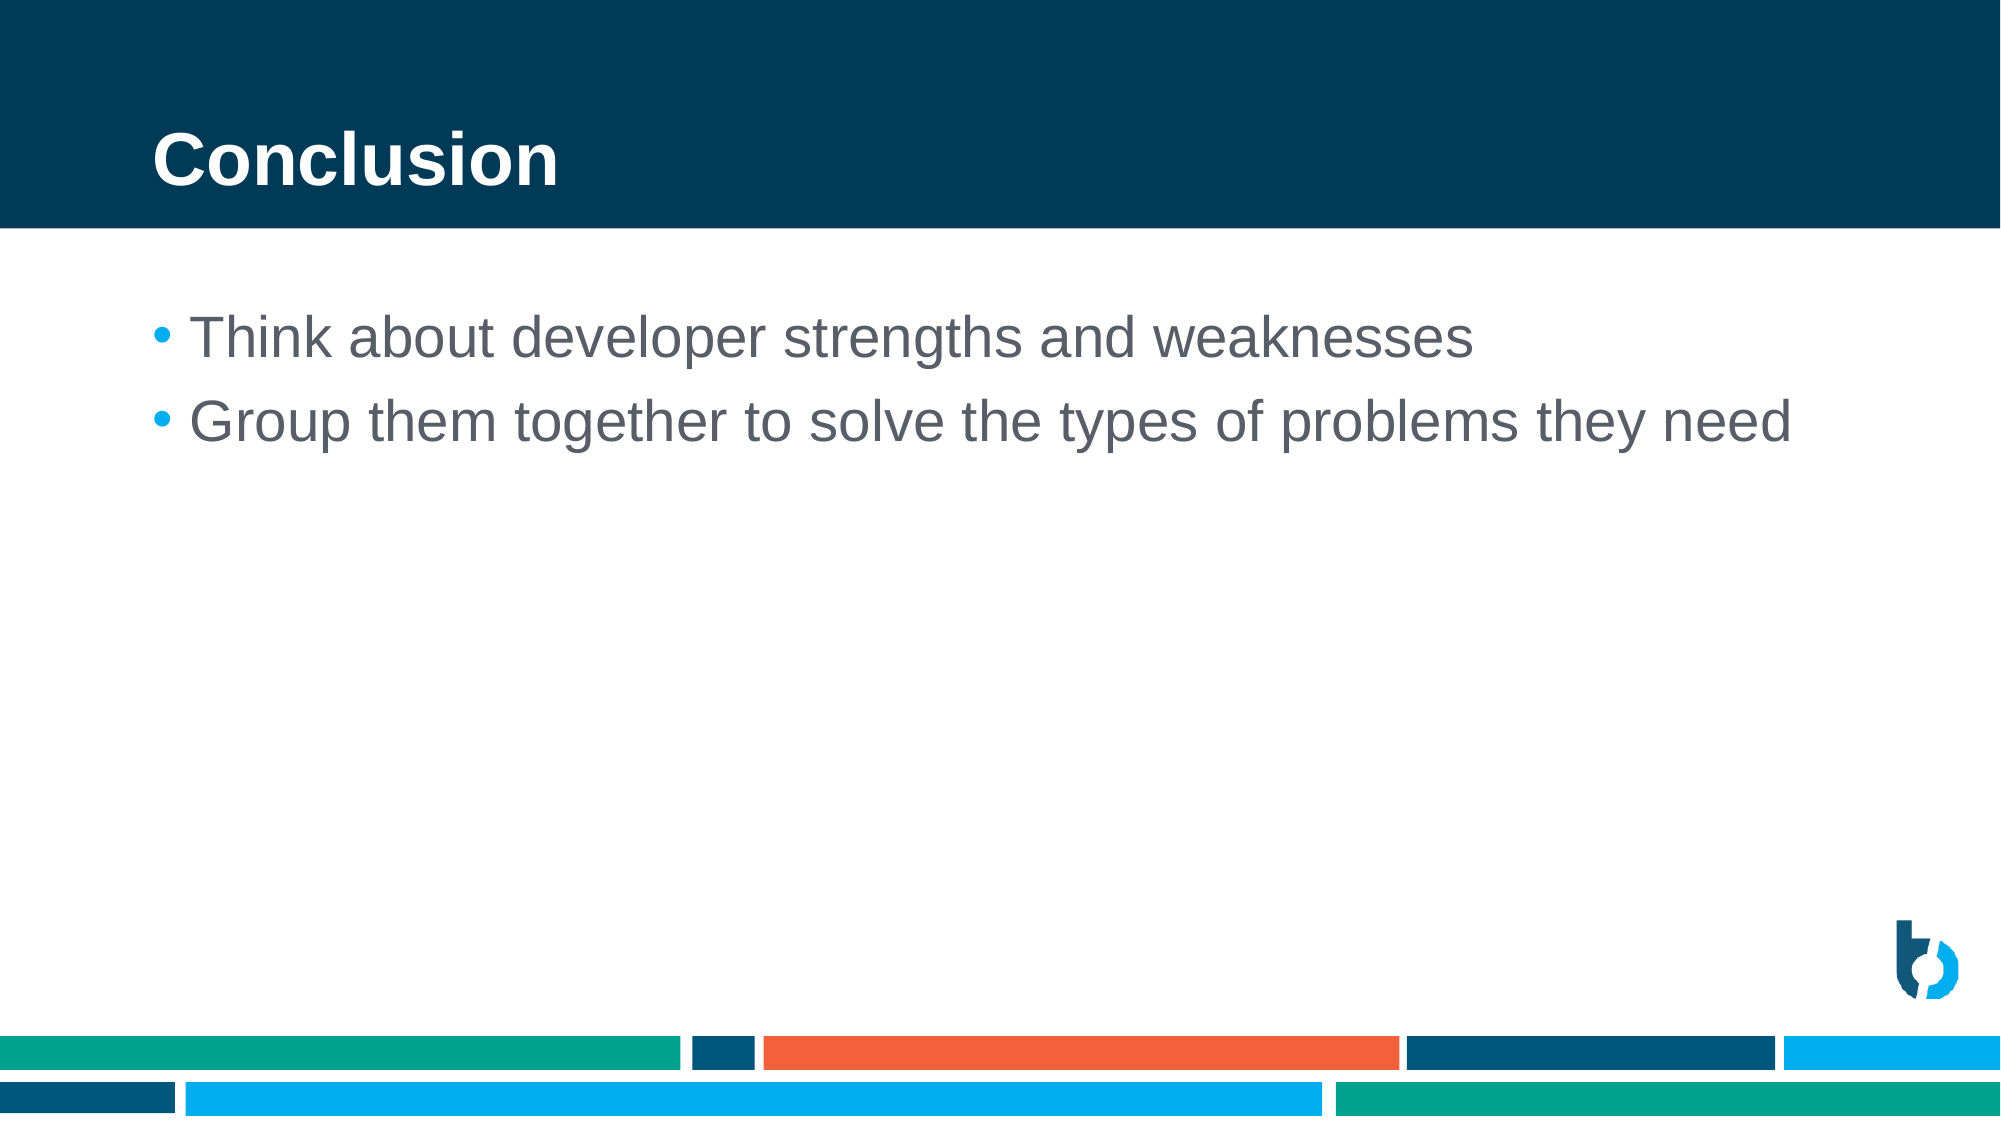

# Conclusion
Think about developer strengths and weaknesses
Group them together to solve the types of problems they need